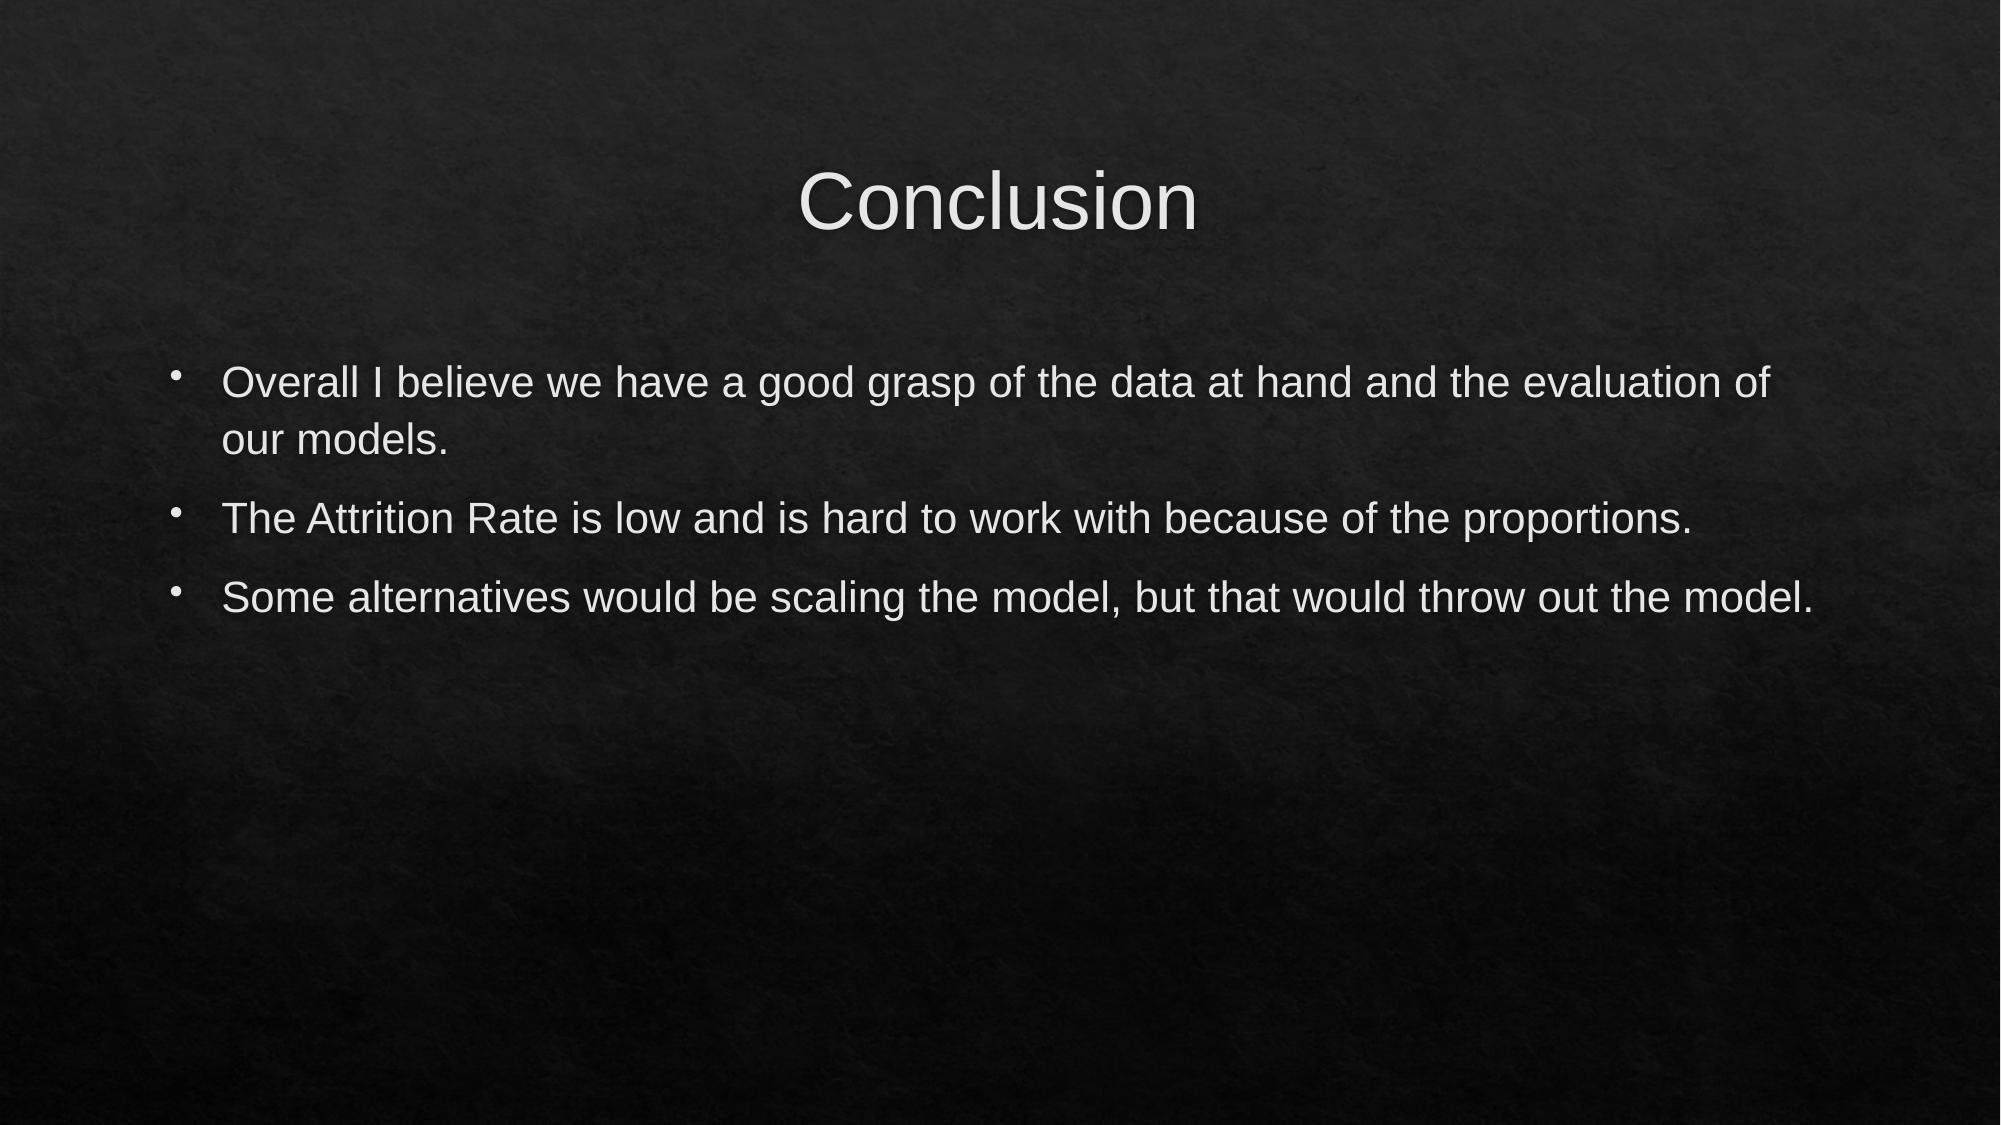

# Conclusion
Overall I believe we have a good grasp of the data at hand and the evaluation of our models.
The Attrition Rate is low and is hard to work with because of the proportions.
Some alternatives would be scaling the model, but that would throw out the model.